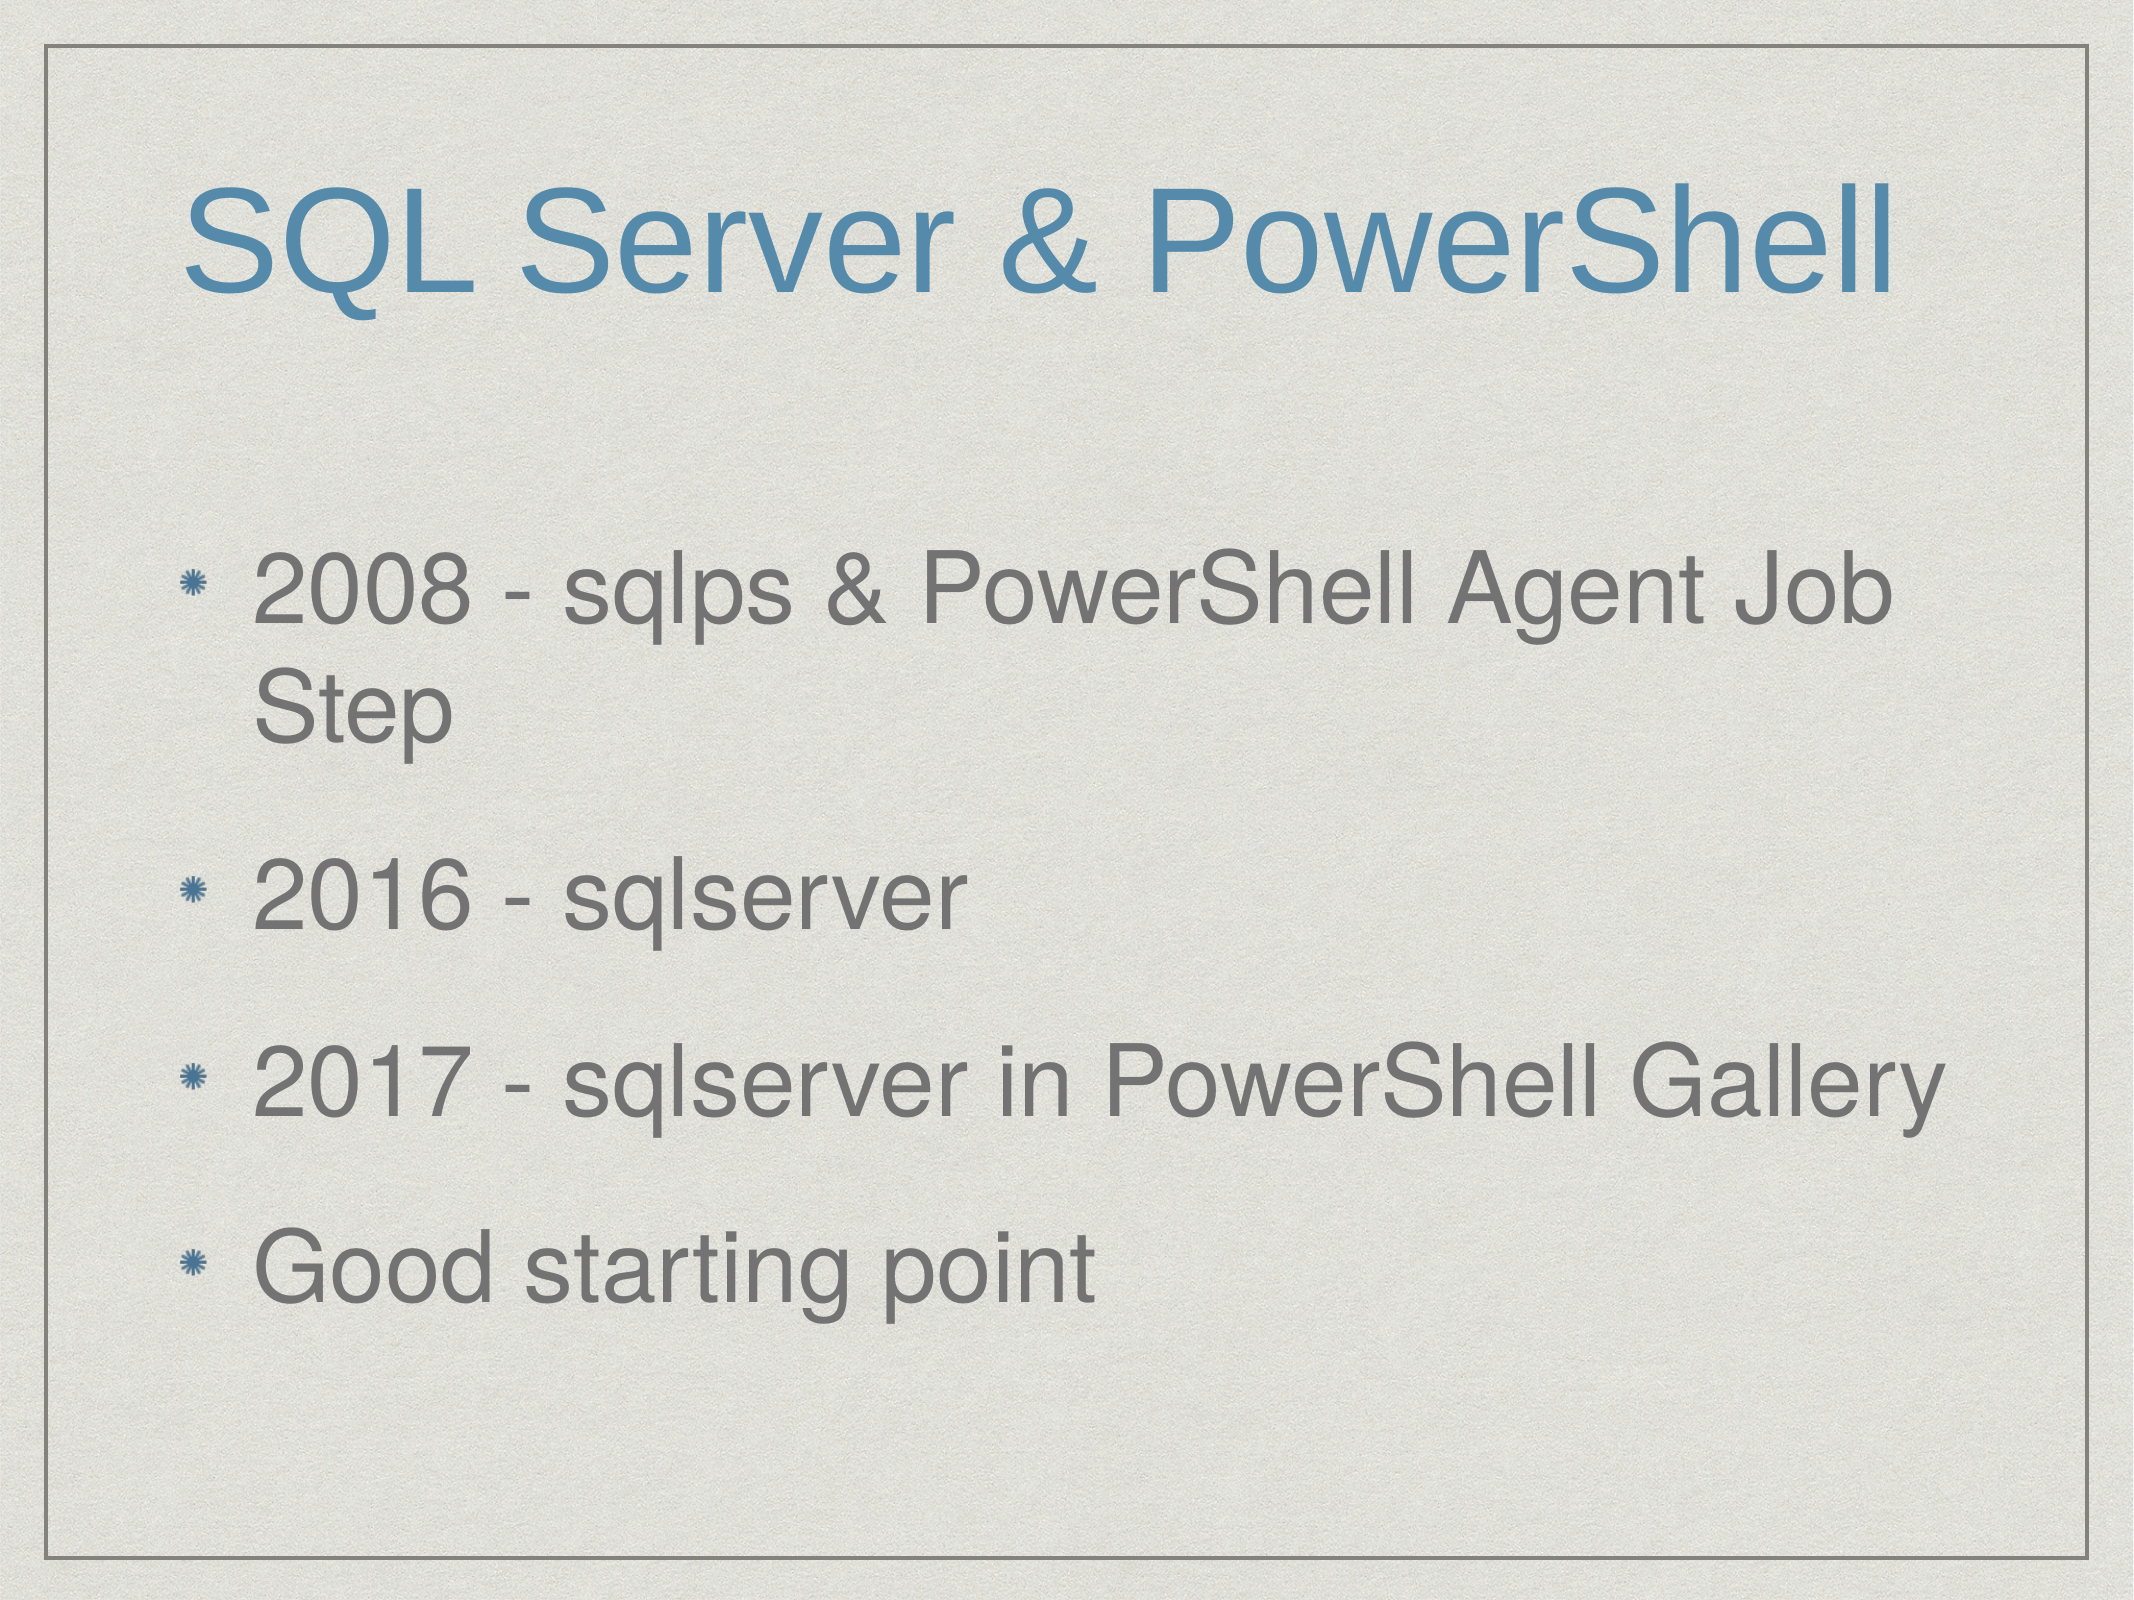

# SQL Server & PowerShell
2008 - sqlps & PowerShell Agent Job Step
2016 - sqlserver
2017 - sqlserver in PowerShell Gallery
Good starting point